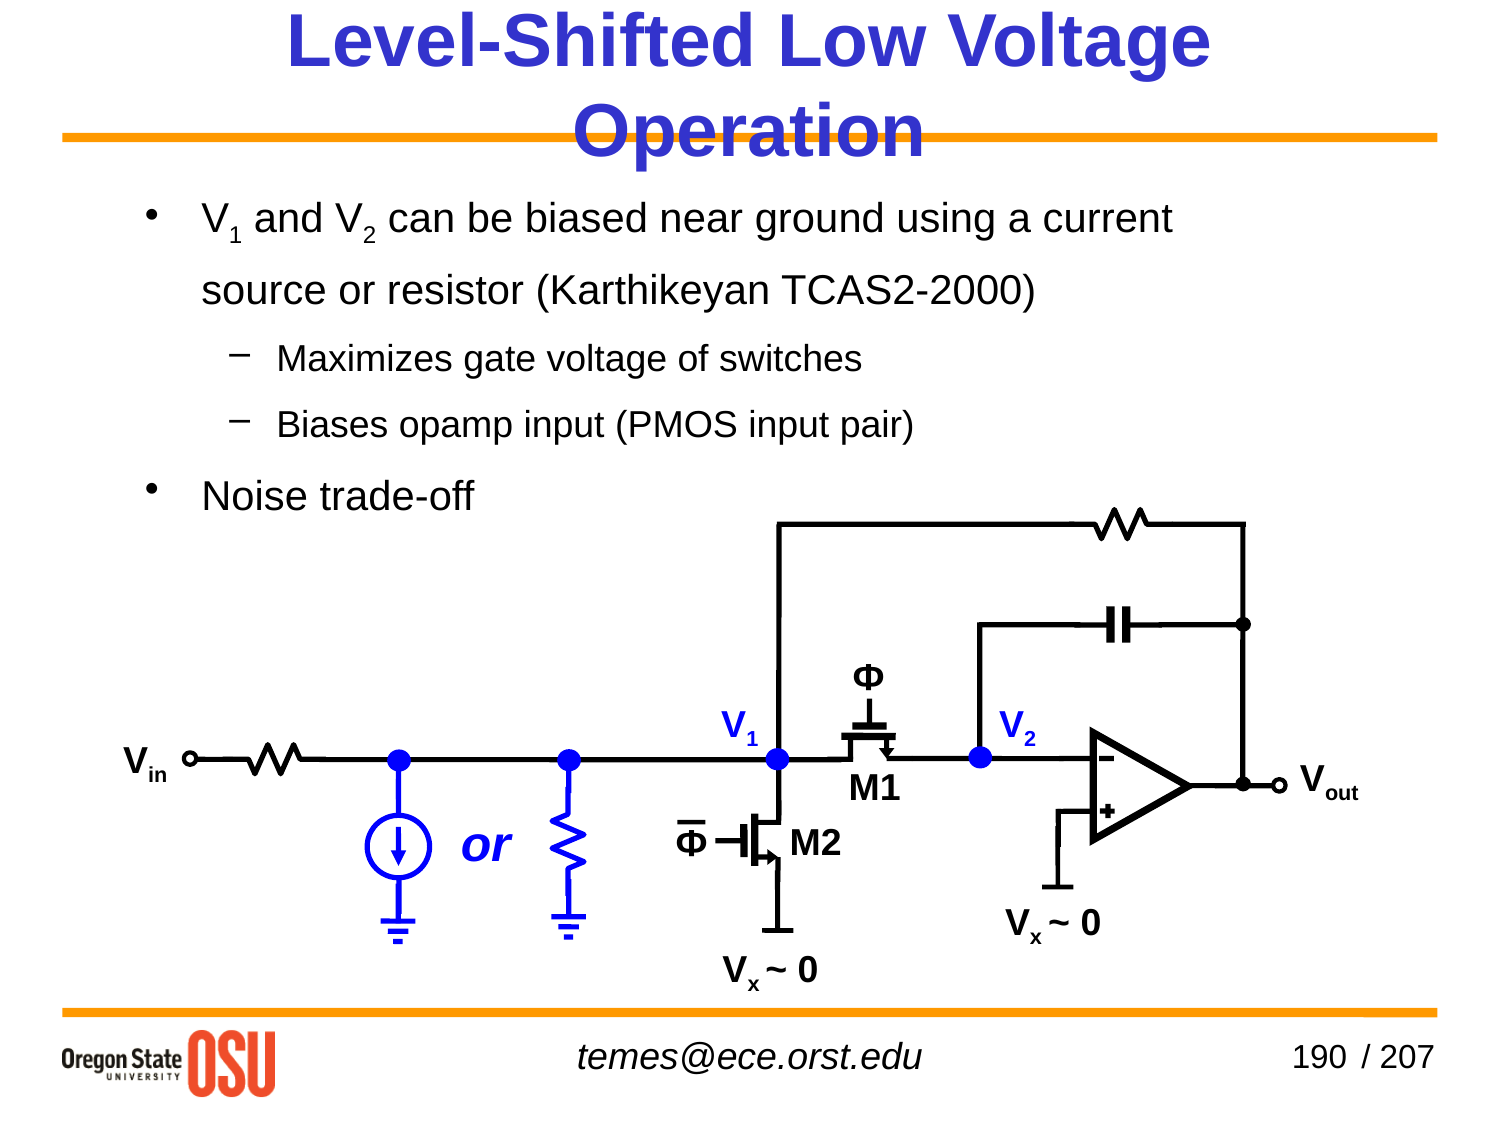

Level-Shifted Low Voltage Operation
V1 and V2 can be biased near ground using a current source or resistor (Karthikeyan TCAS2-2000)
Maximizes gate voltage of switches
Biases opamp input (PMOS input pair)
Noise trade-off

Ф

V2
V1

Vin

Vout

M1

or
M2
Ф

Vx ~ 0

Vx ~ 0
190